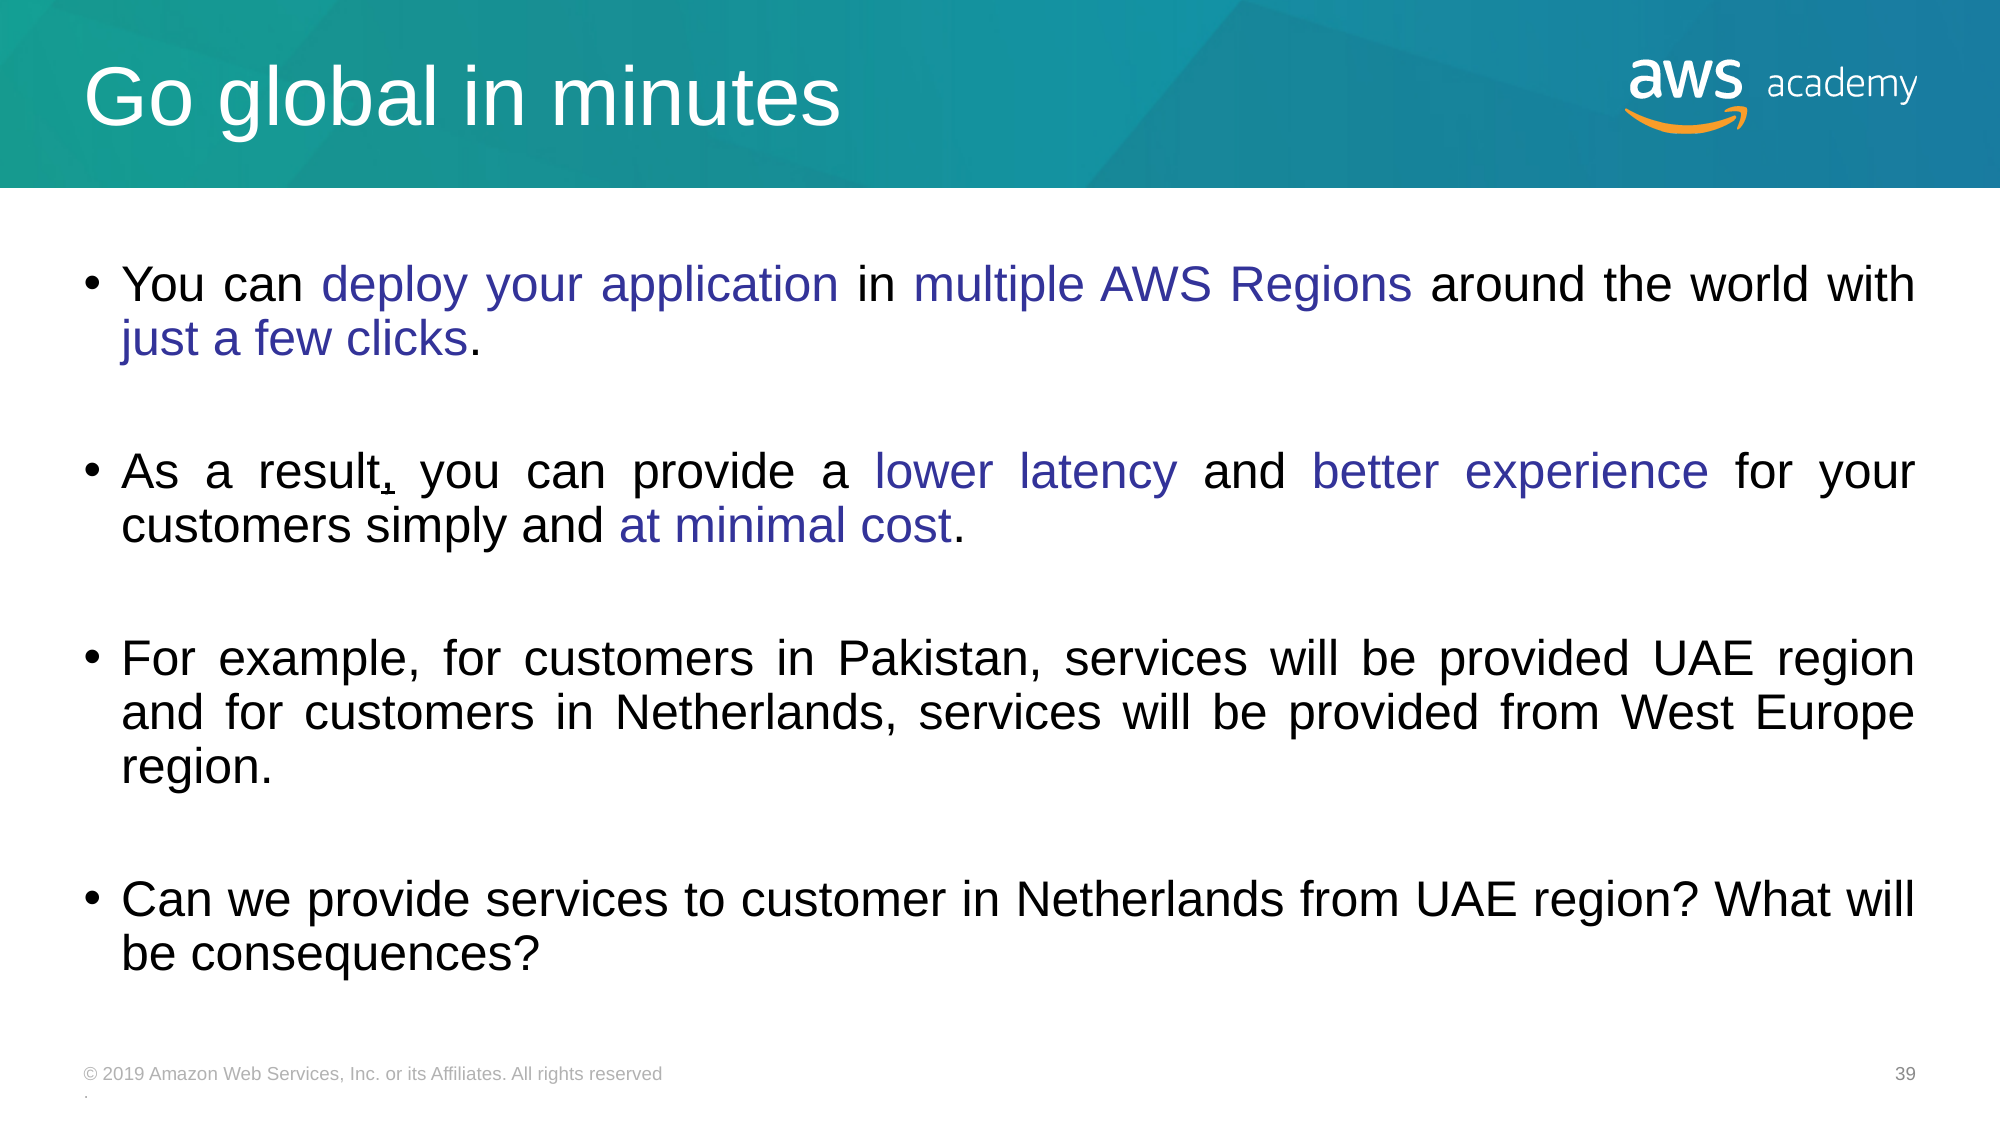

# Go global in minutes
You can deploy your application in multiple AWS Regions around the world with just a few clicks.

As a result, you can provide a lower latency and better experience for your customers simply and at minimal cost.

For example, for customers in Pakistan, services will be provided UAE region and for customers in Netherlands, services will be provided from West Europe region.

Can we provide services to customer in Netherlands from UAE region? What will be consequences?
© 2019 Amazon Web Services, Inc. or its Affiliates. All rights reserved.
39